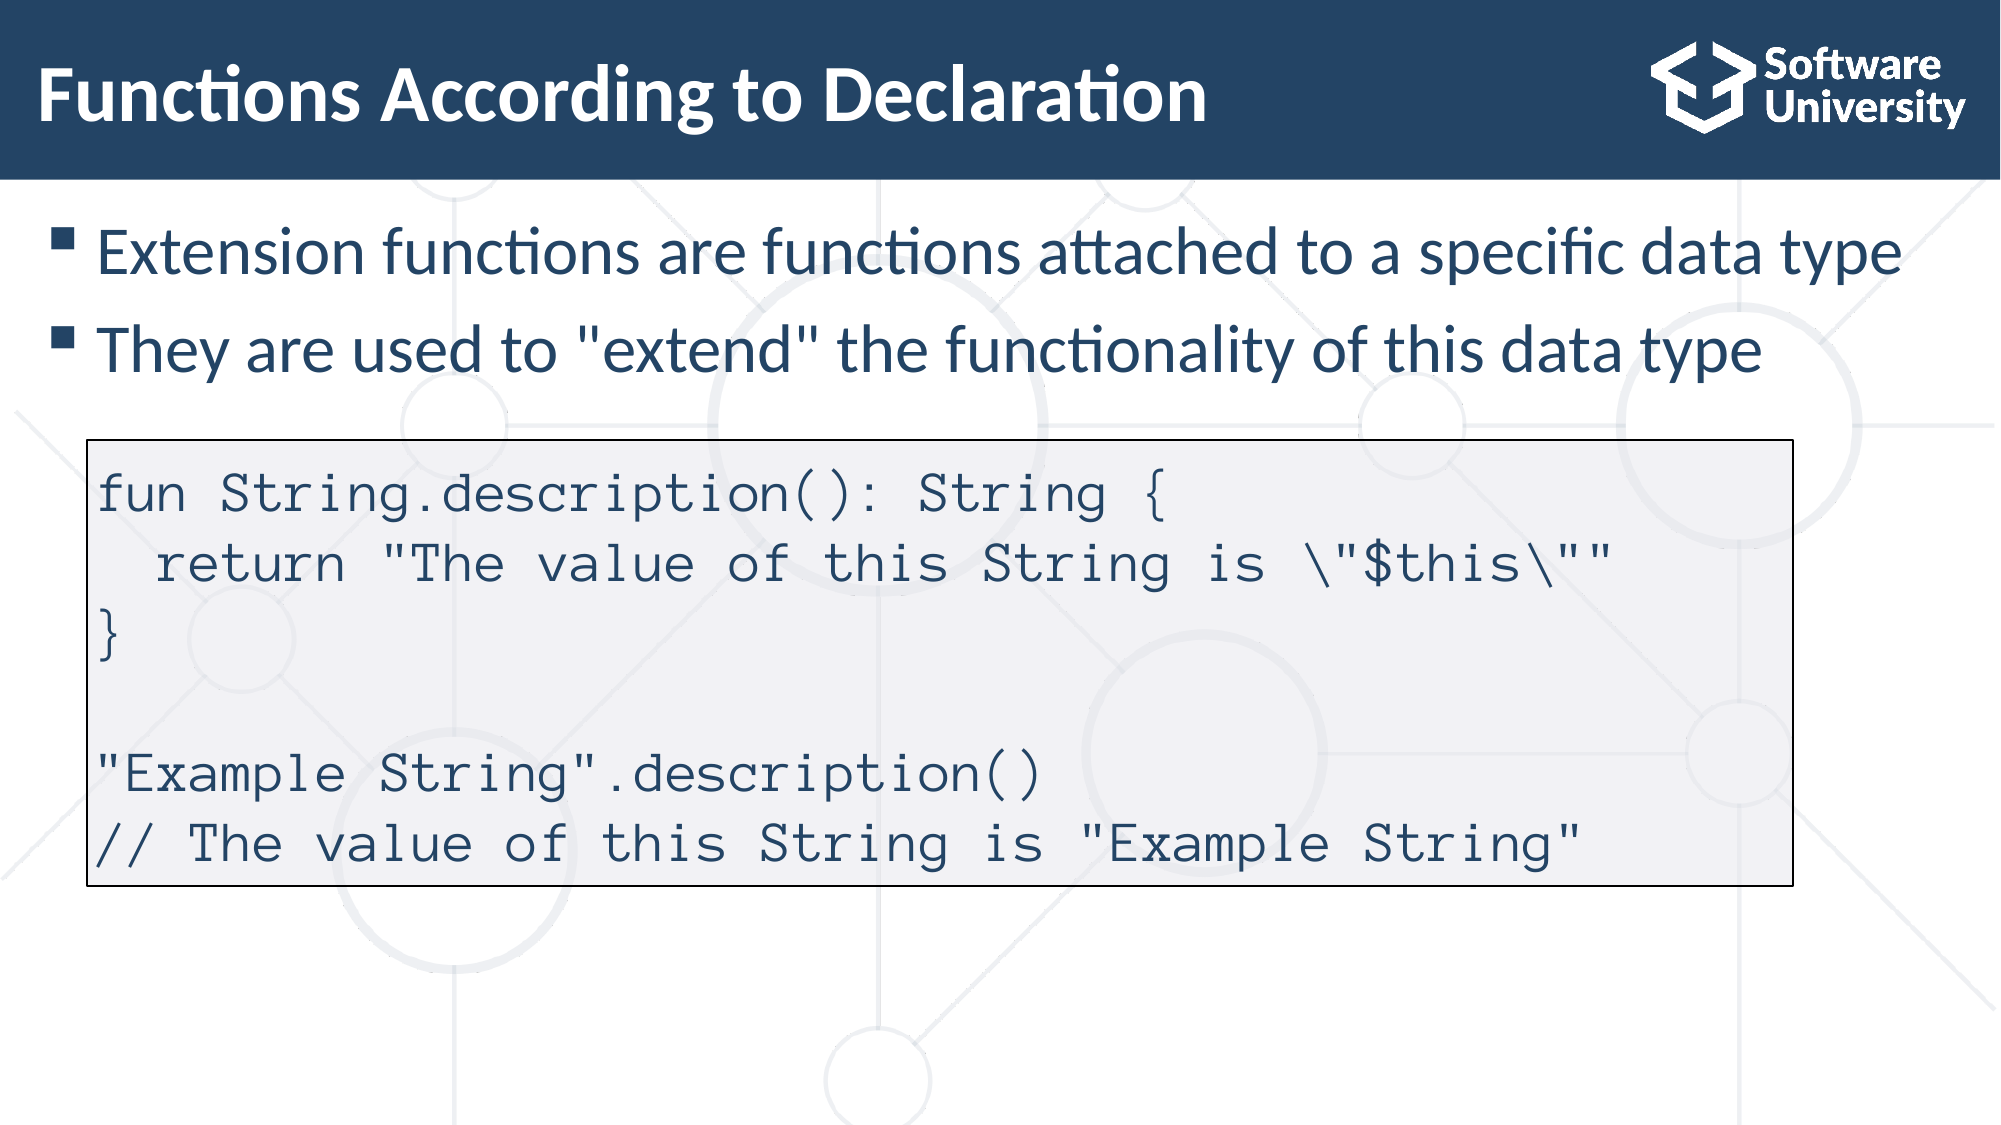

# Functions According to Declaration
Extension functions are functions attached to a specific data type
They are used to "extend" the functionality of this data type

fun String.description(): String {
  return "The value of this String is \"$this\""
}

"Example String".description()
// The value of this String is "Example String"